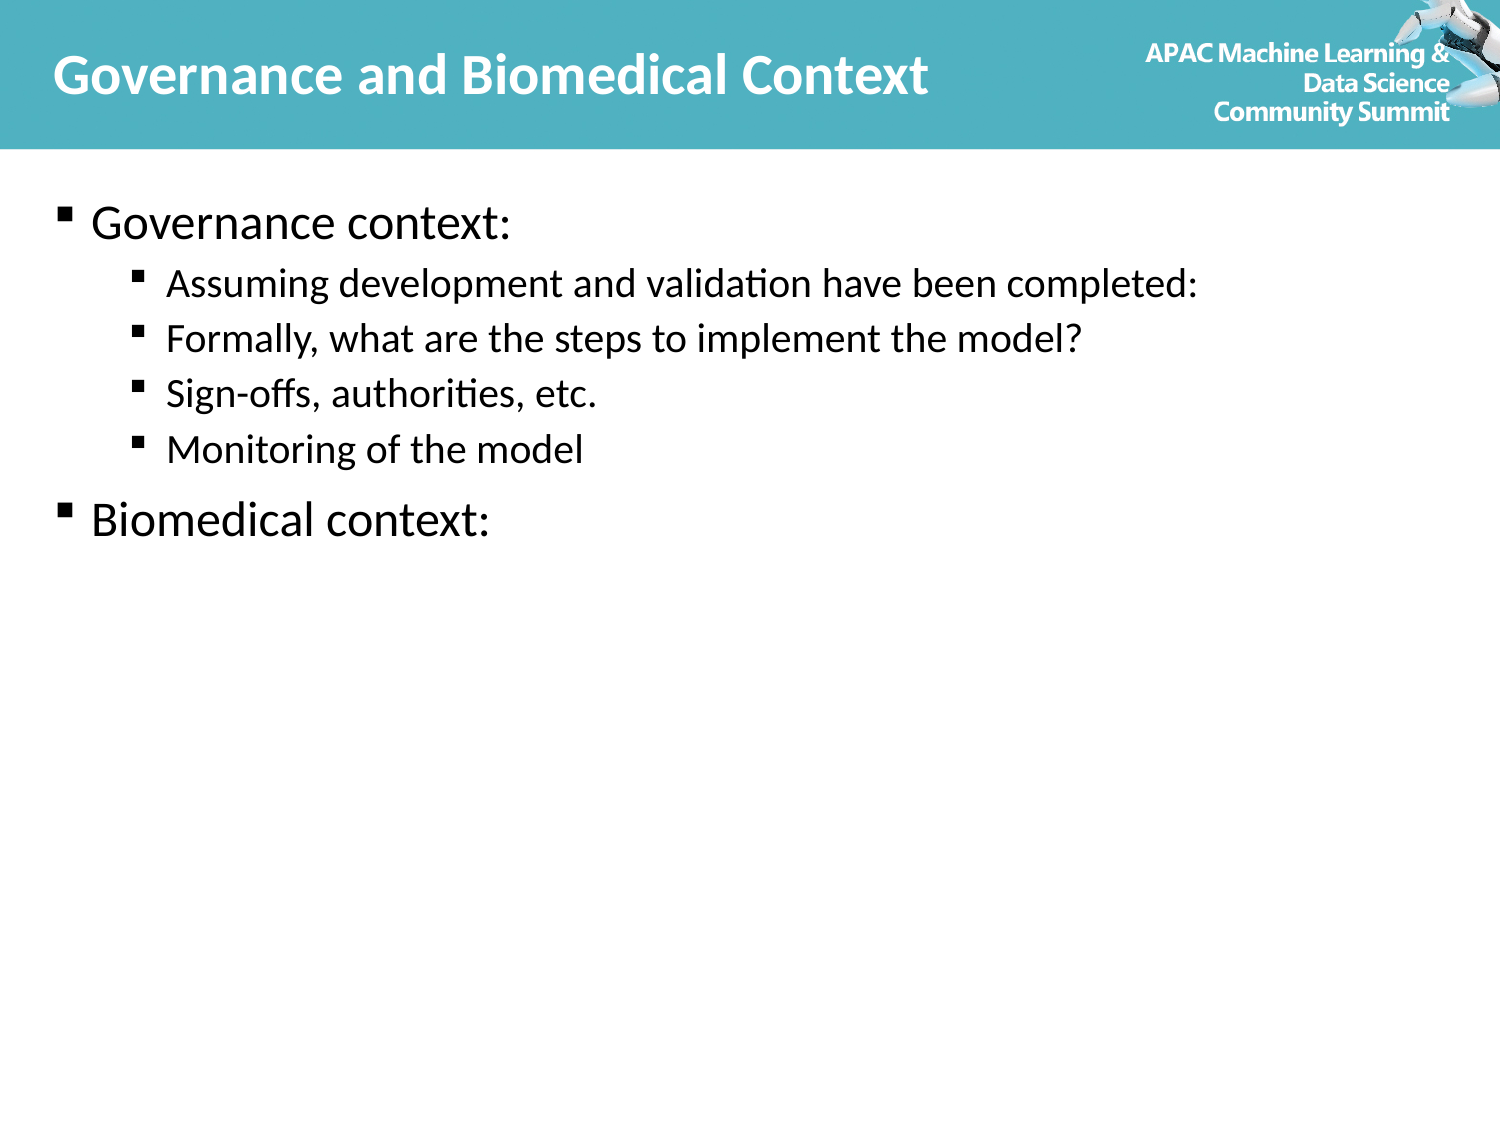

# Governance and Biomedical Context
Governance context:
Assuming development and validation have been completed:
Formally, what are the steps to implement the model?
Sign-offs, authorities, etc.
Monitoring of the model
Biomedical context: